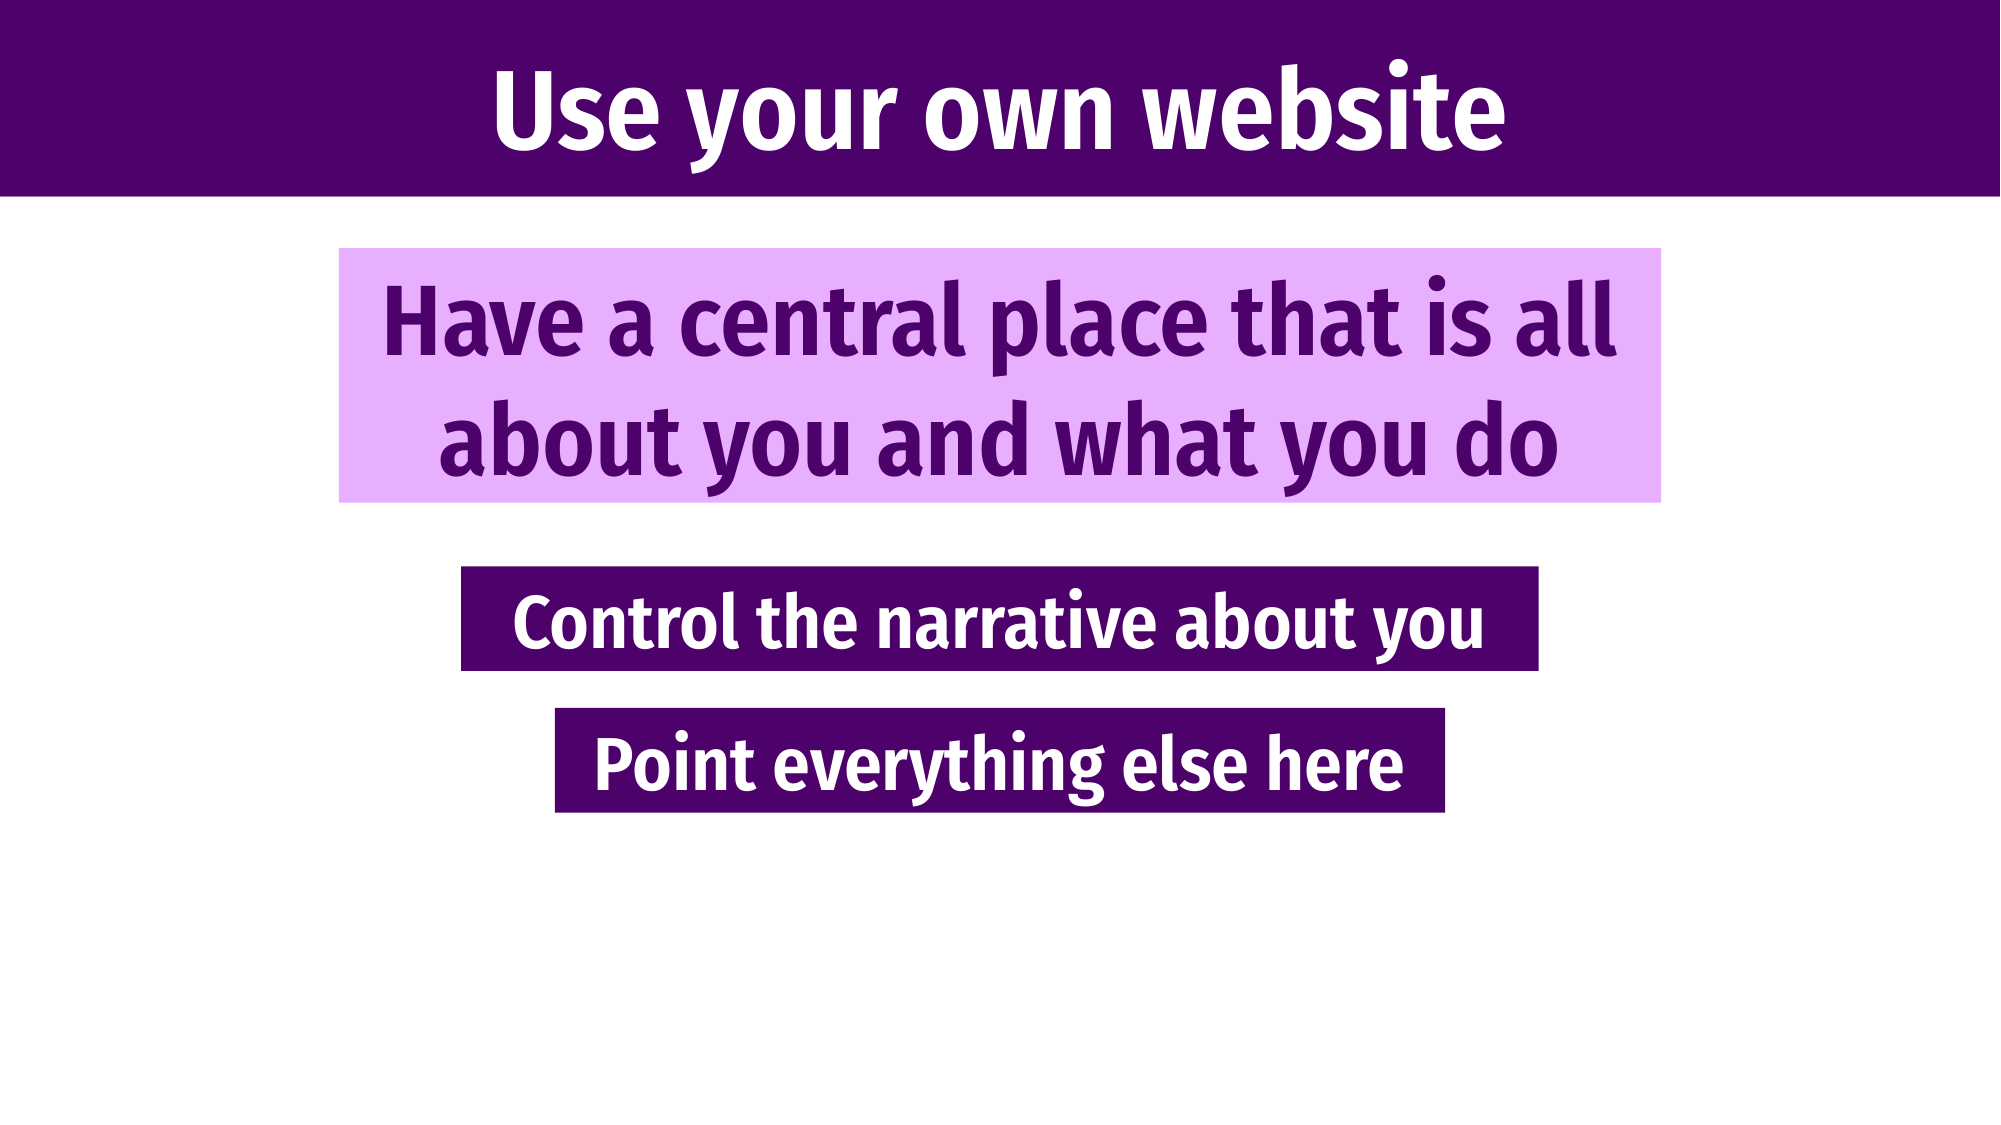

# Use your own website
Have a central place that is all about you and what you do
Control the narrative about you
Point everything else here